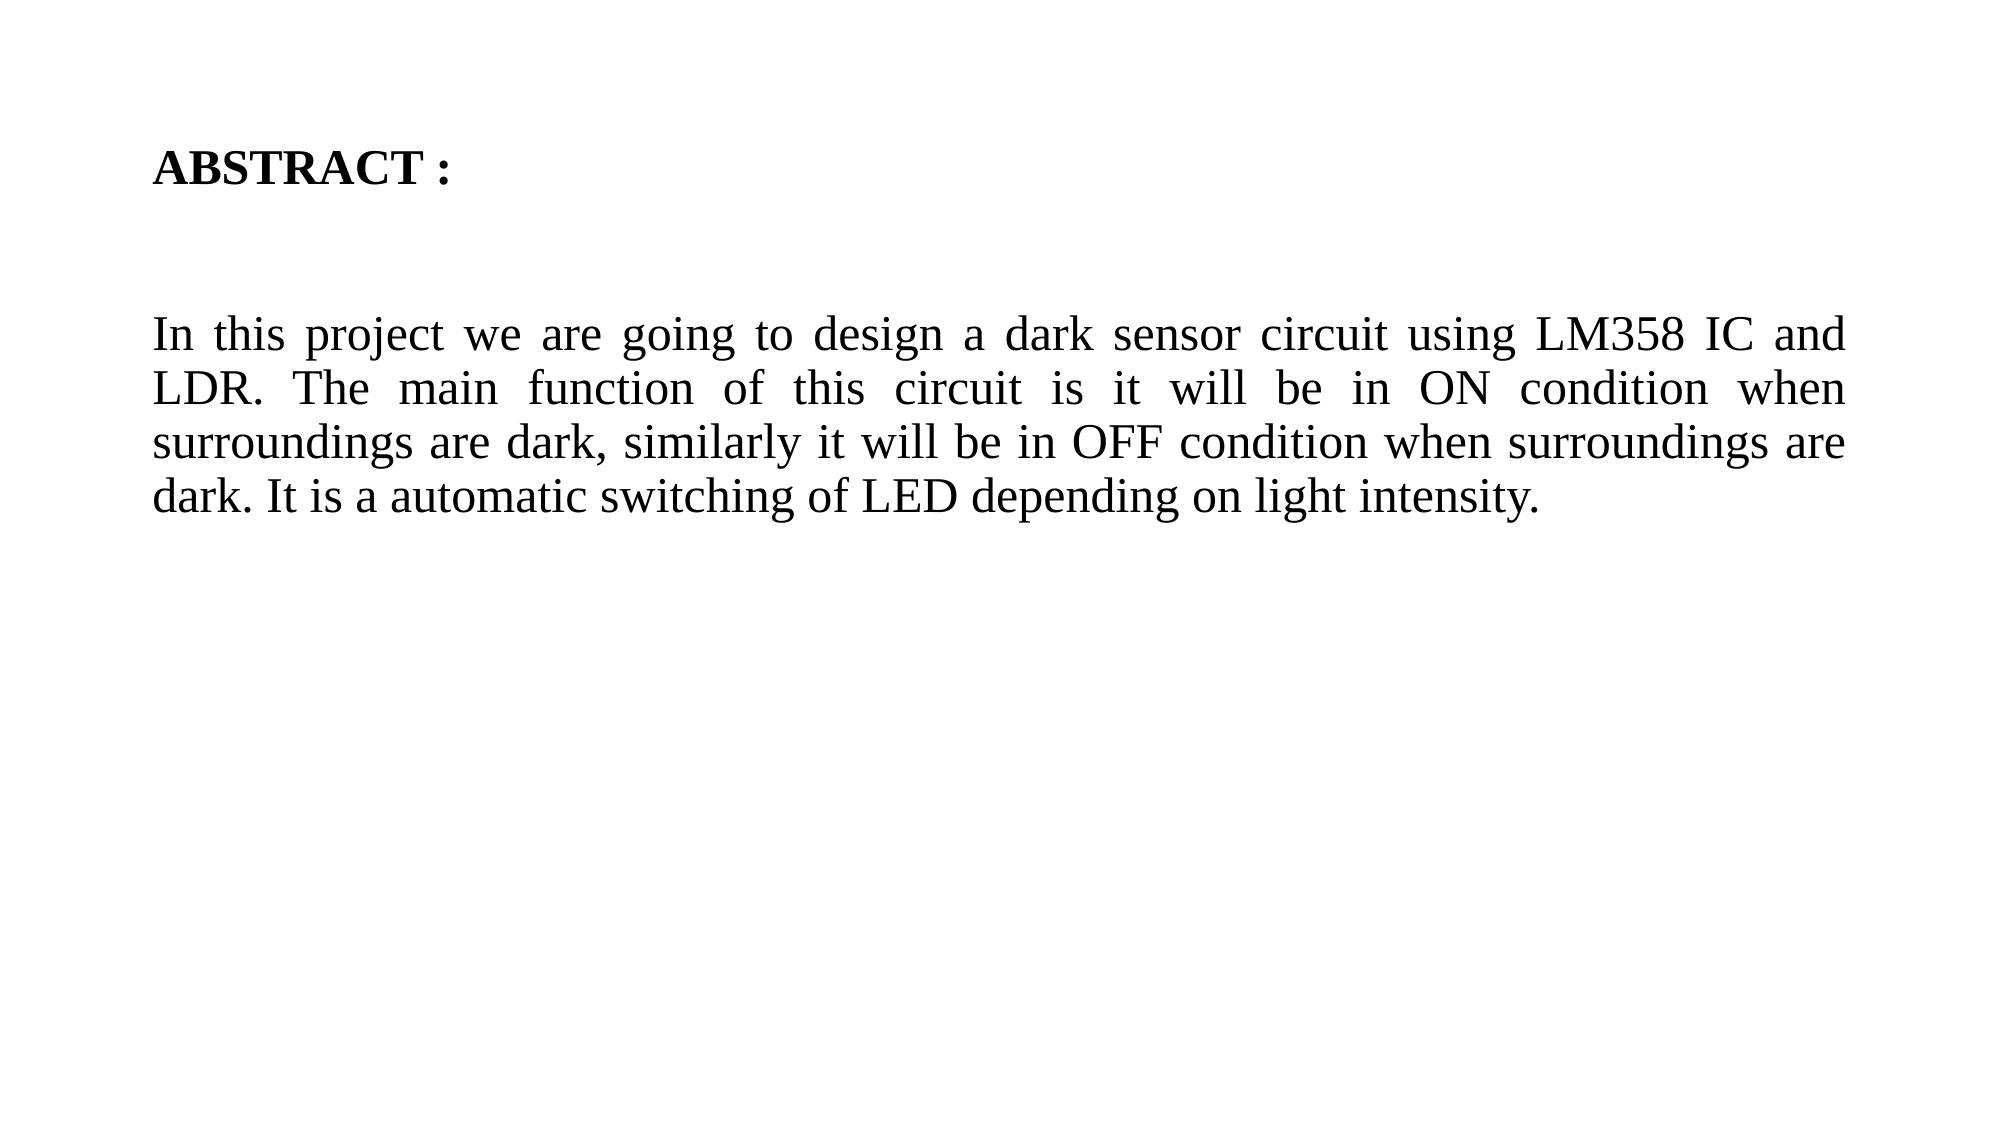

# ABSTRACT :
In this project we are going to design a dark sensor circuit using LM358 IC and LDR. The main function of this circuit is it will be in ON condition when surroundings are dark, similarly it will be in OFF condition when surroundings are dark. It is a automatic switching of LED depending on light intensity.